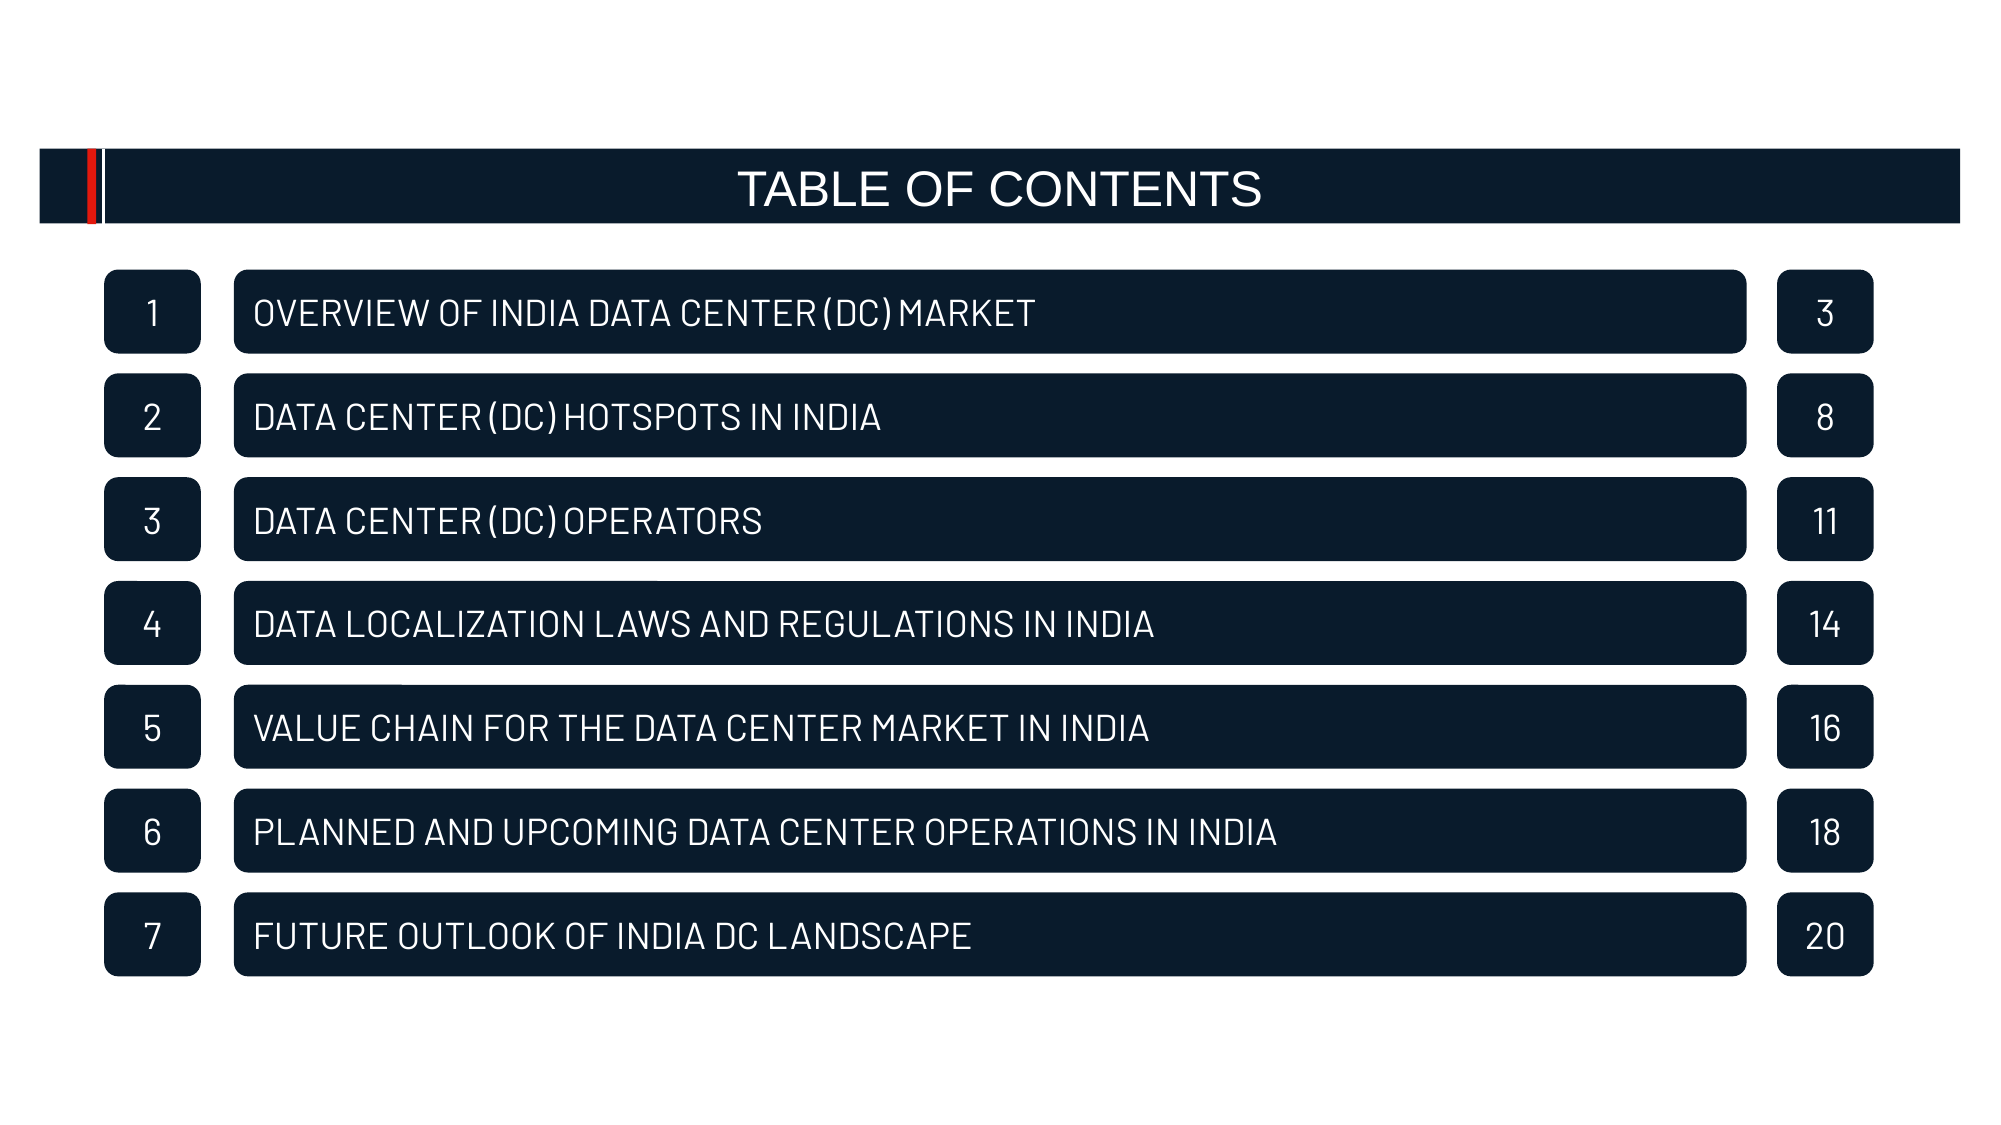

TABLE OF CONTENTS

1
OVERVIEW OF INDIA DATA CENTER (DC) MARKET
3
2
DATA CENTER (DC) HOTSPOTS IN INDIA
8
3
DATA CENTER (DC) OPERATORS
11
4
DATA LOCALIZATION LAWS AND REGULATIONS IN INDIA
14
5
VALUE CHAIN FOR THE DATA CENTER MARKET IN INDIA
16
6
PLANNED AND UPCOMING DATA CENTER OPERATIONS IN INDIA
18
7
FUTURE OUTLOOK OF INDIA DC LANDSCAPE
20